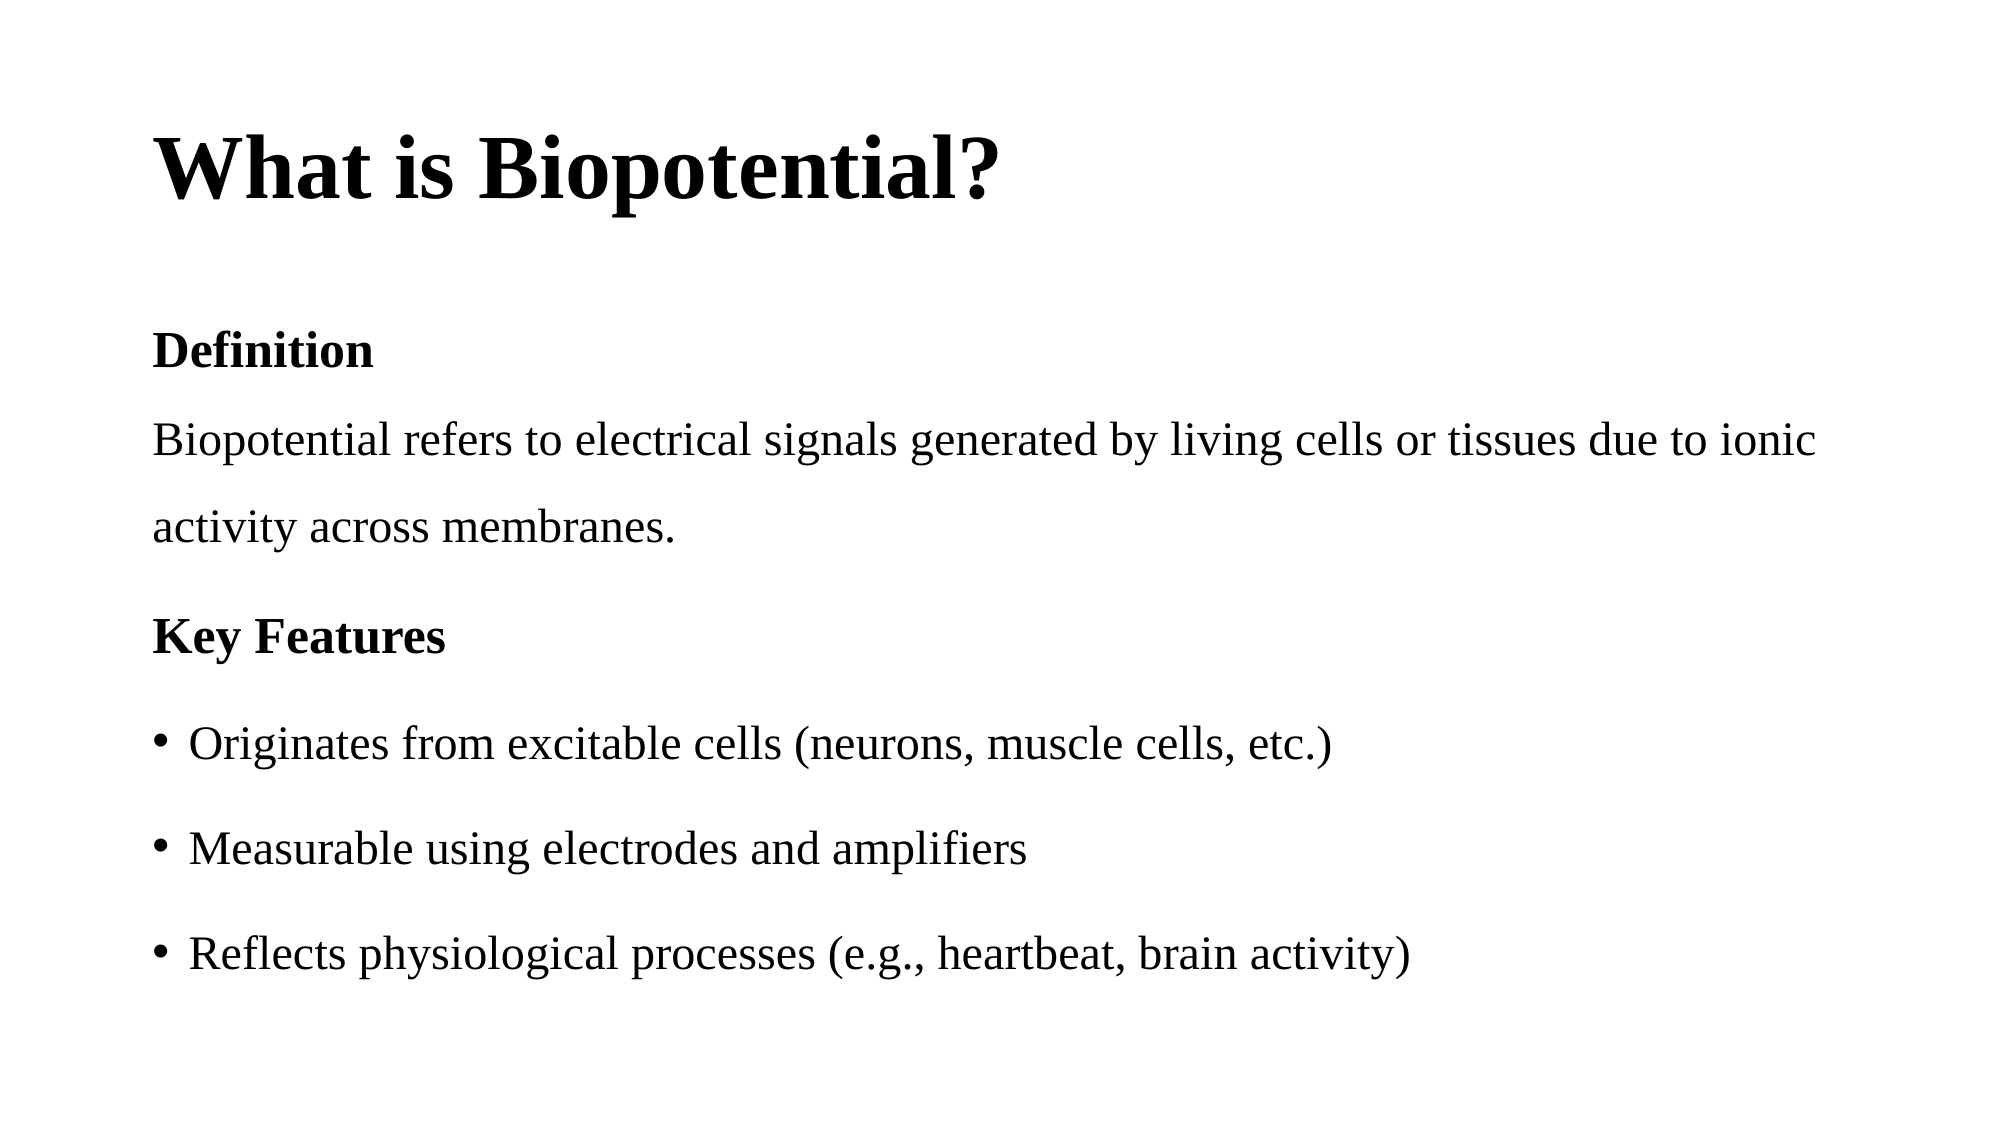

# What is Biopotential?
Definition
Biopotential refers to electrical signals generated by living cells or tissues due to ionic activity across membranes.
Key Features
Originates from excitable cells (neurons, muscle cells, etc.)
Measurable using electrodes and amplifiers
Reflects physiological processes (e.g., heartbeat, brain activity)